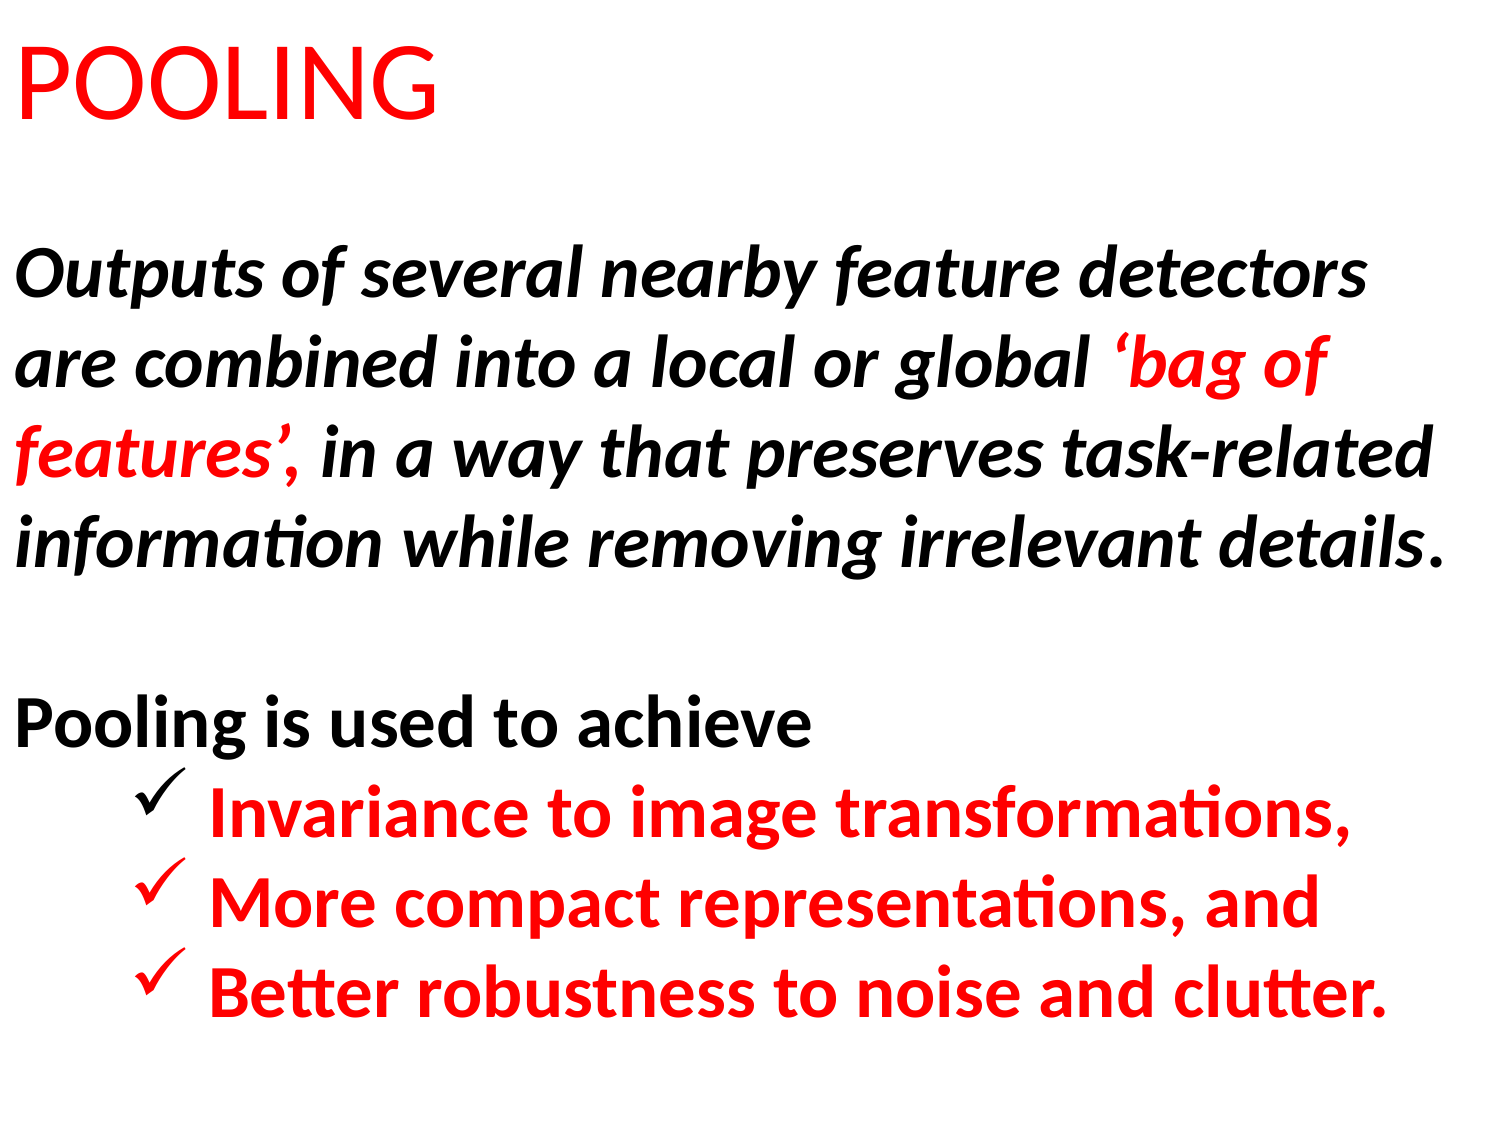

POOLING

Outputs of several nearby feature detectors are combined into a local or global ‘bag of features’, in a way that preserves task-related information while removing irrelevant details.

Pooling is used to achieve
 Invariance to image transformations,
 More compact representations, and
 Better robustness to noise and clutter.